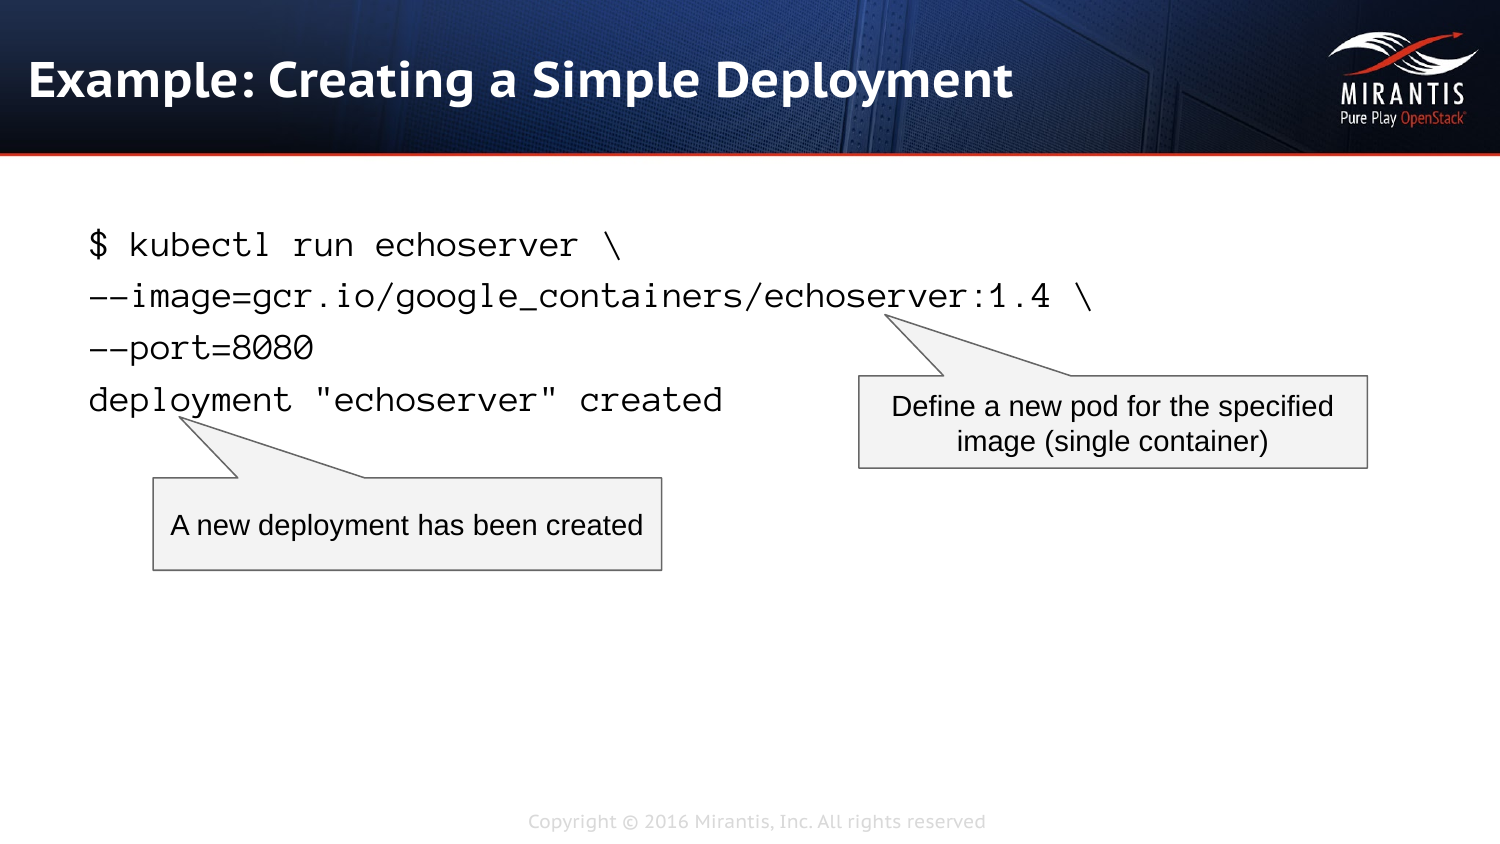

# Example: Creating a Simple Deployment
$ kubectl run echoserver \
--image=gcr.io/google_containers/echoserver:1.4 \
--port=8080
deployment "echoserver" created
Define a new pod for the specified image (single container)
A new deployment has been created